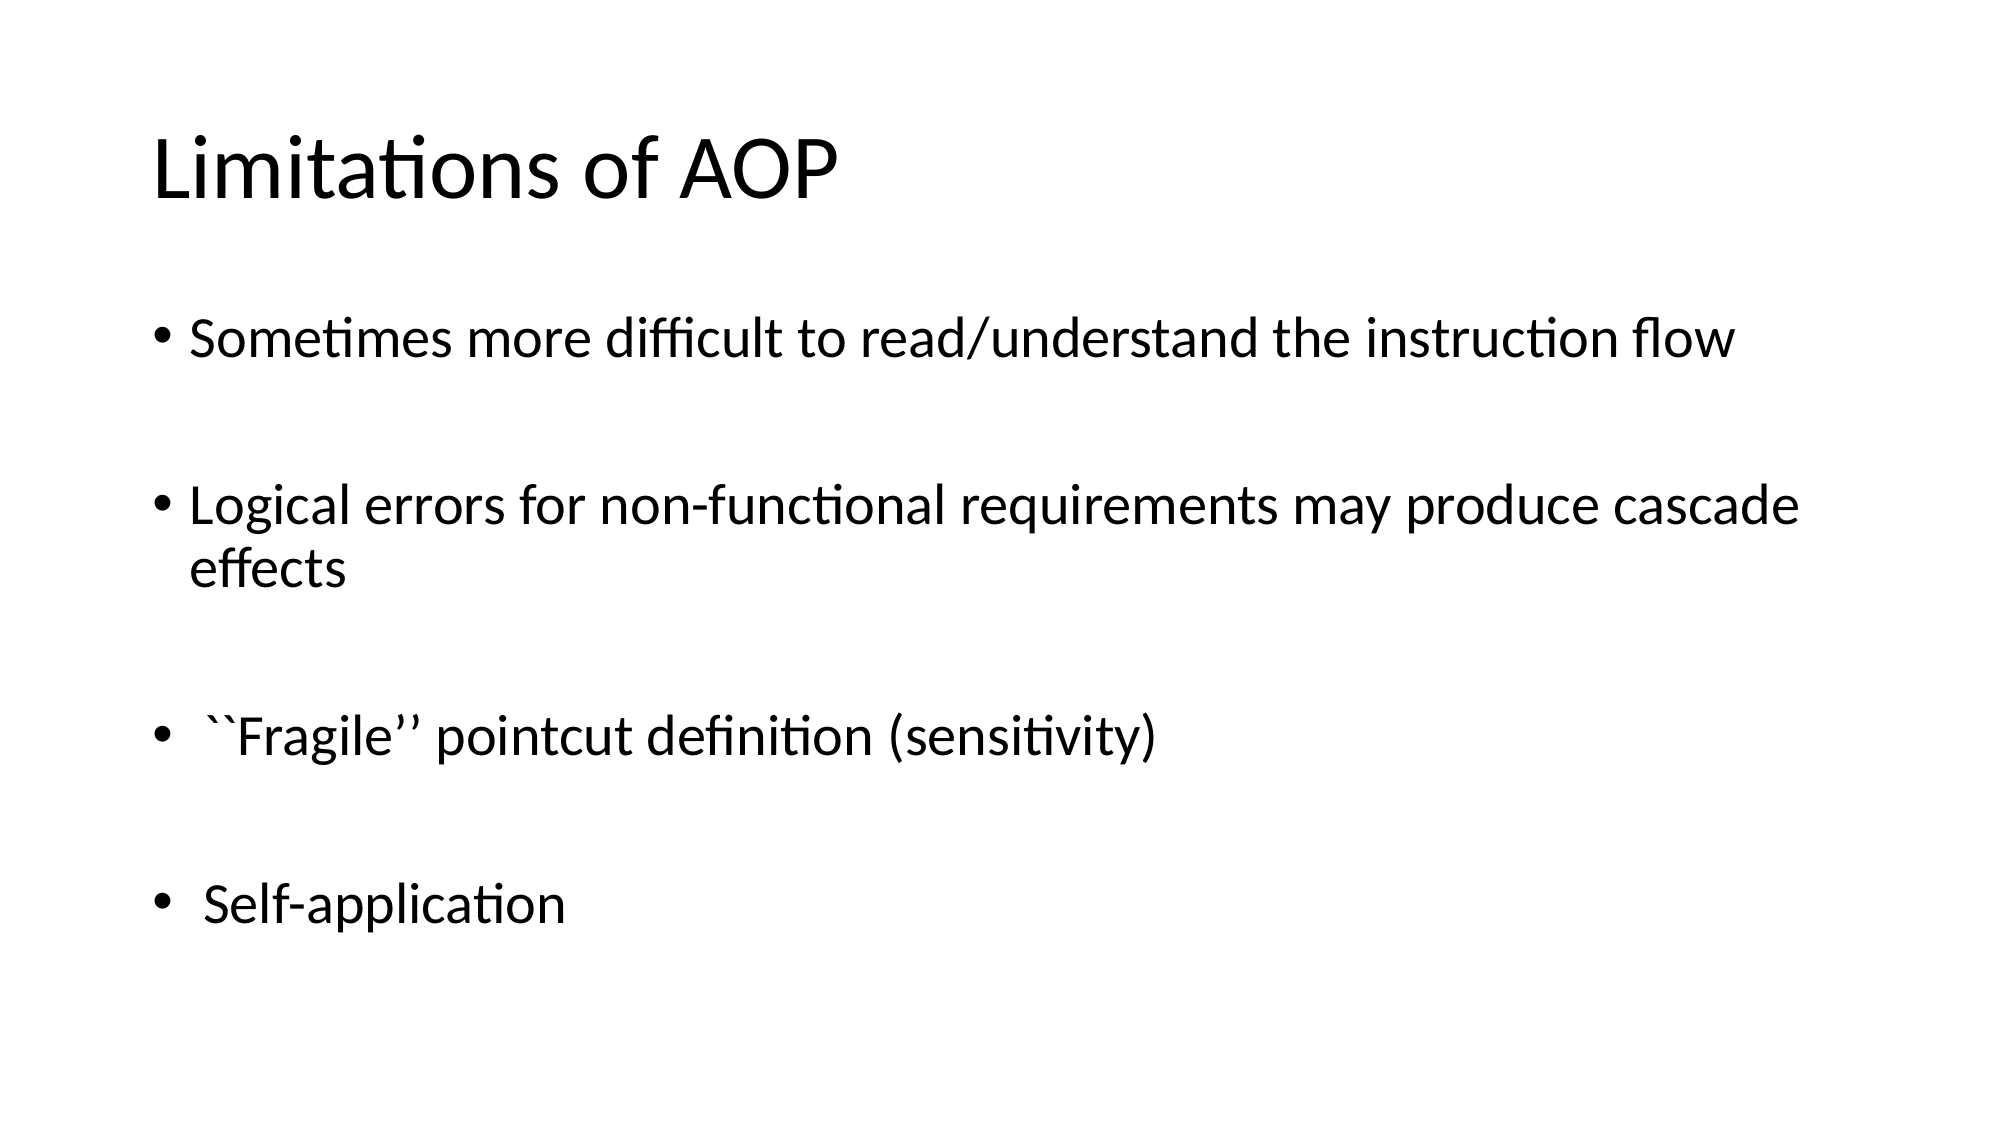

# Limitations of AOP
Sometimes more difficult to read/understand the instruction flow

Logical errors for non-functional requirements may produce cascade effects

 ``Fragile’’ pointcut definition (sensitivity)

 Self-application